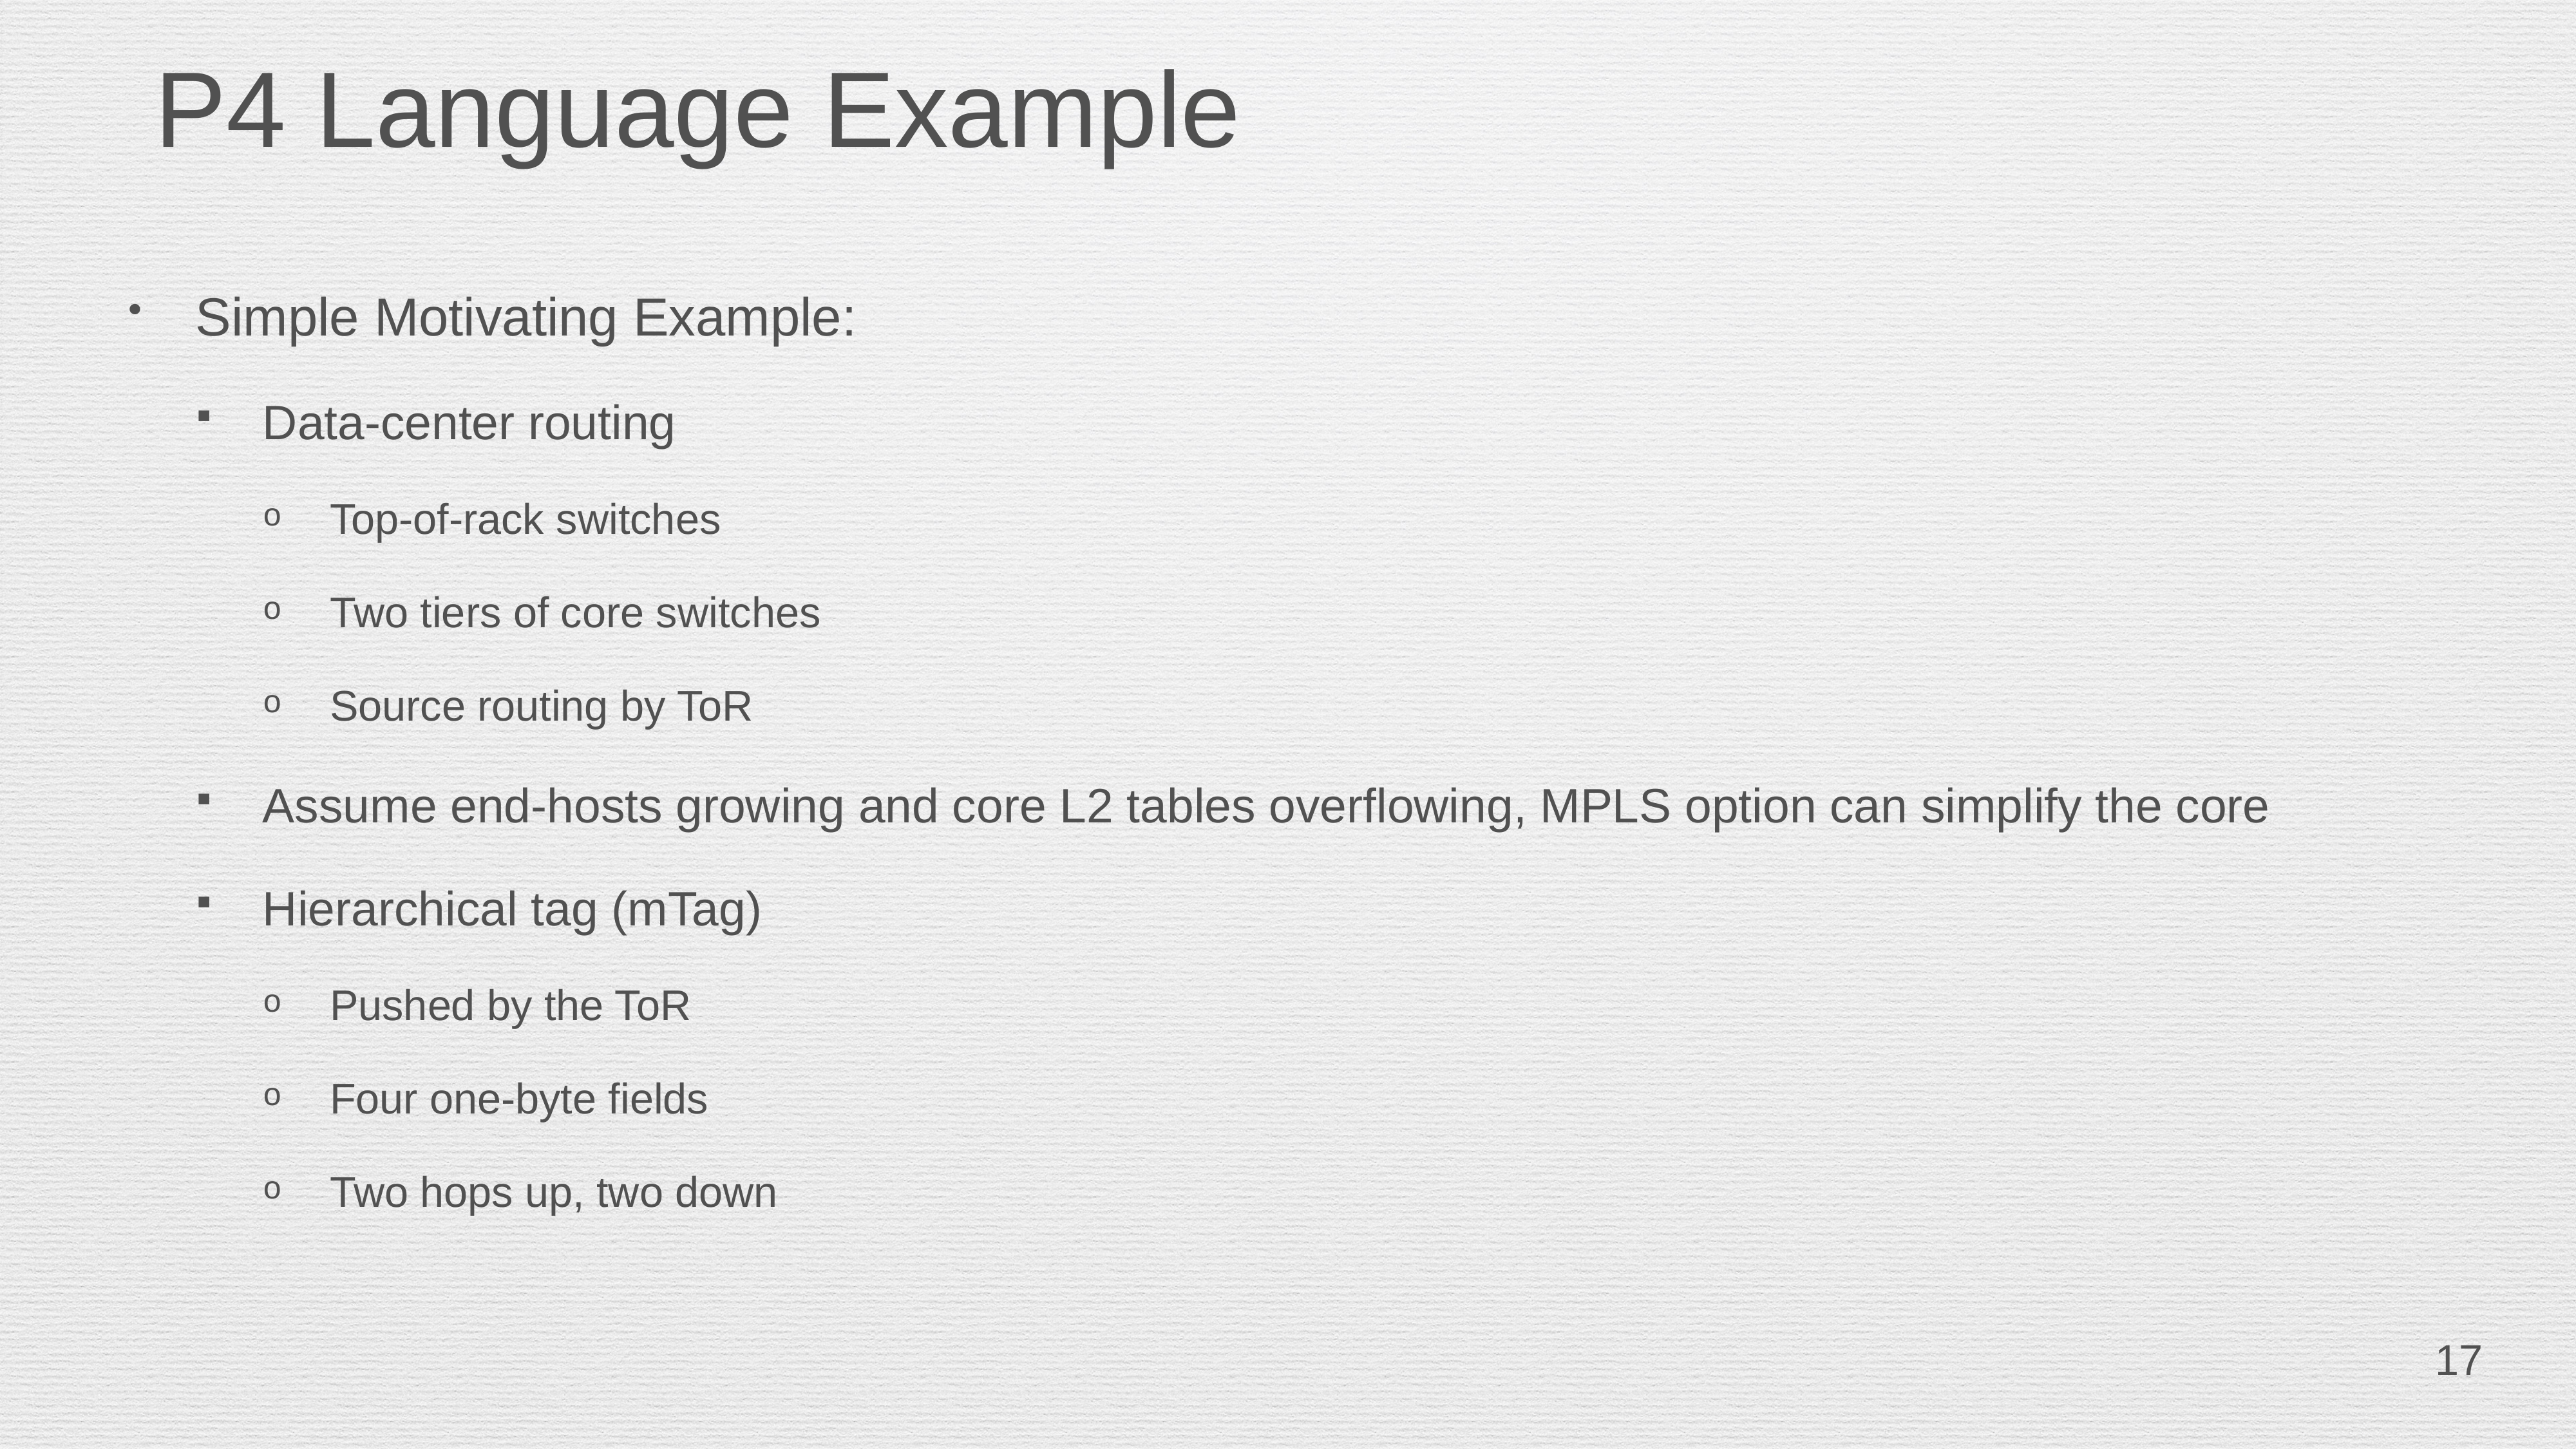

# P4 Language Example
Simple Motivating Example:
Data-center routing
Top-of-rack switches
Two tiers of core switches
Source routing by ToR
Assume end-hosts growing and core L2 tables overflowing, MPLS option can simplify the core
Hierarchical tag (mTag)
Pushed by the ToR
Four one-byte fields
Two hops up, two down
17